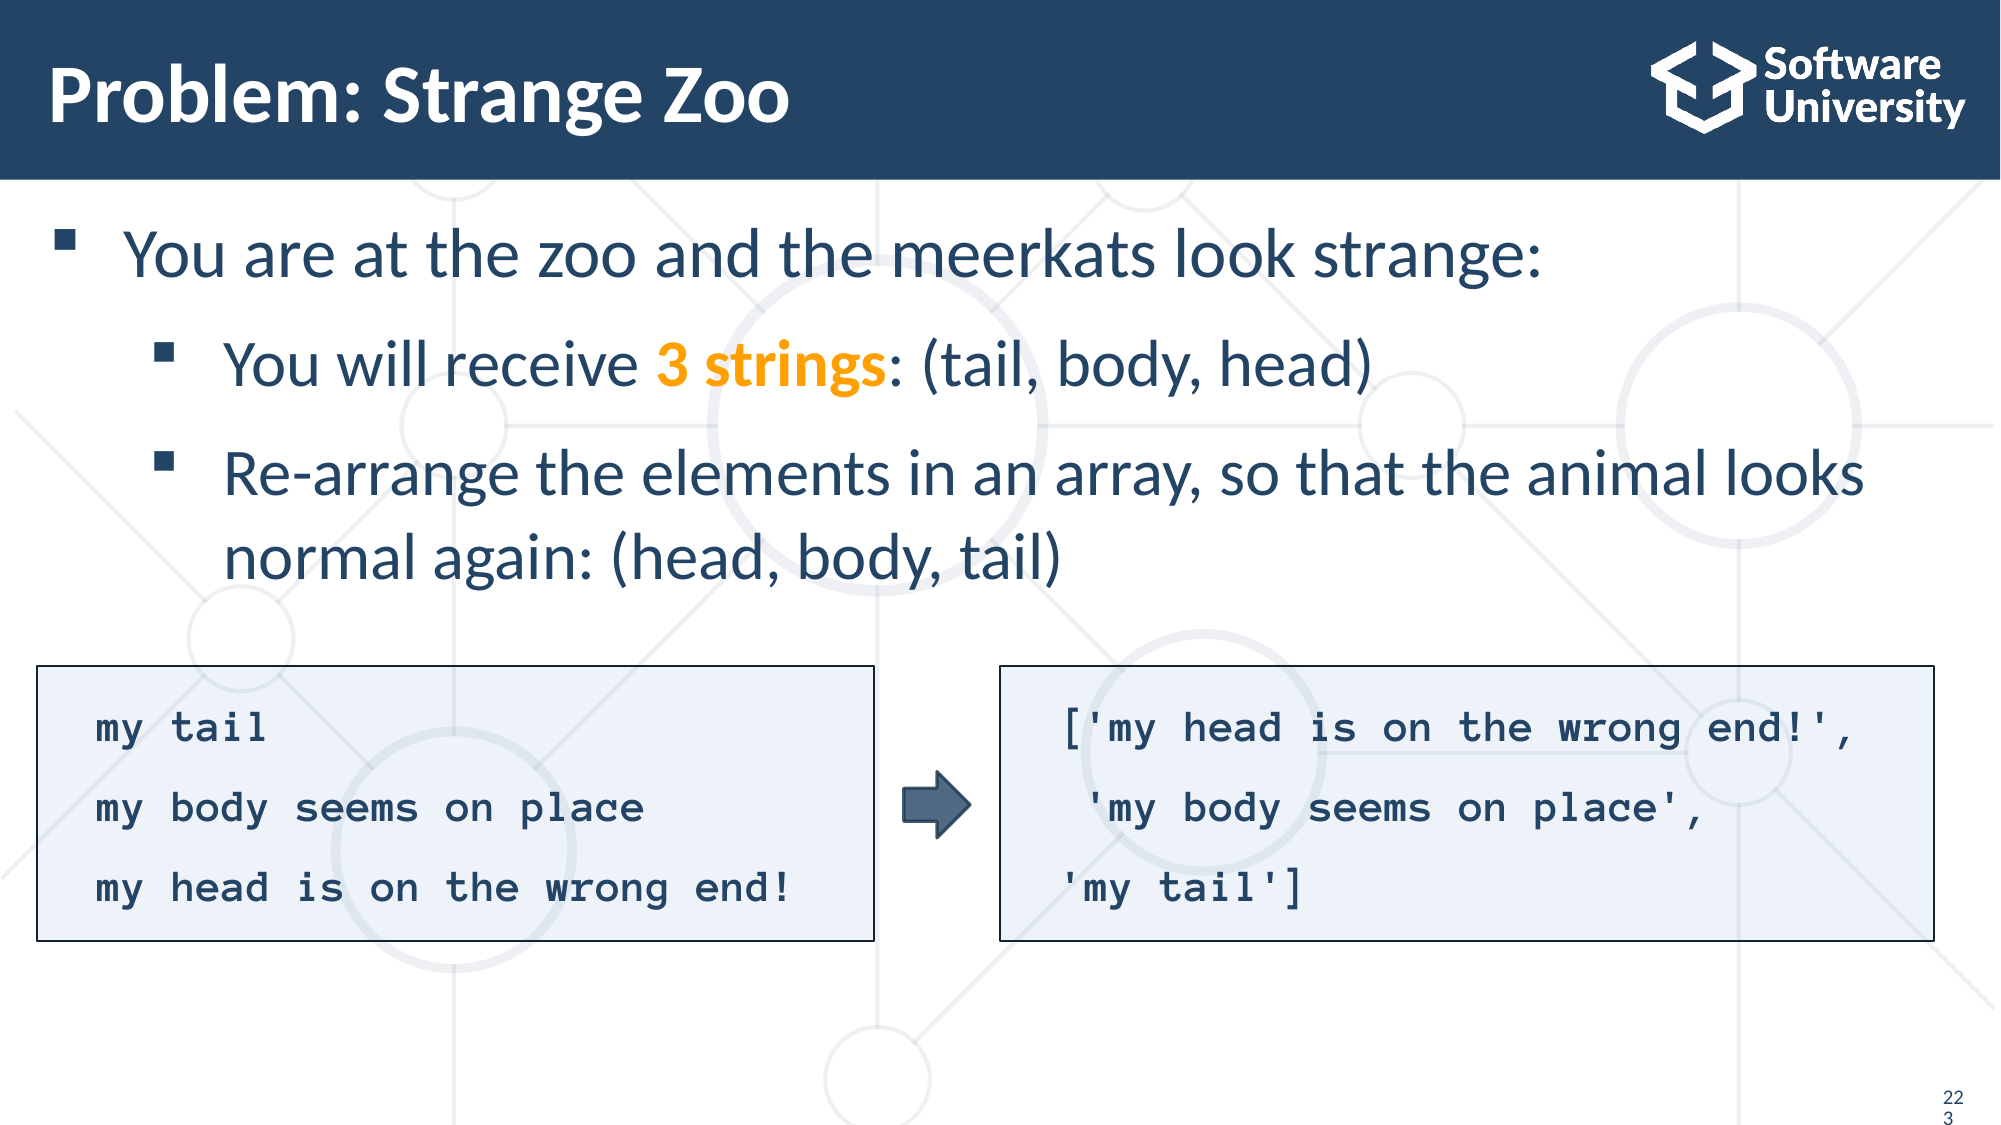

# Problem: Strange Zoo
You are at the zoo and the meerkats look strange:
You will receive 3 strings: (tail, body, head)
Re-arrange the elements in an array, so that the animal looks
normal again: (head, body, tail)
['my head is on the wrong end!',
 'my body seems on place',
'my tail']
my tail
my body seems on place
my head is on the wrong end!

223